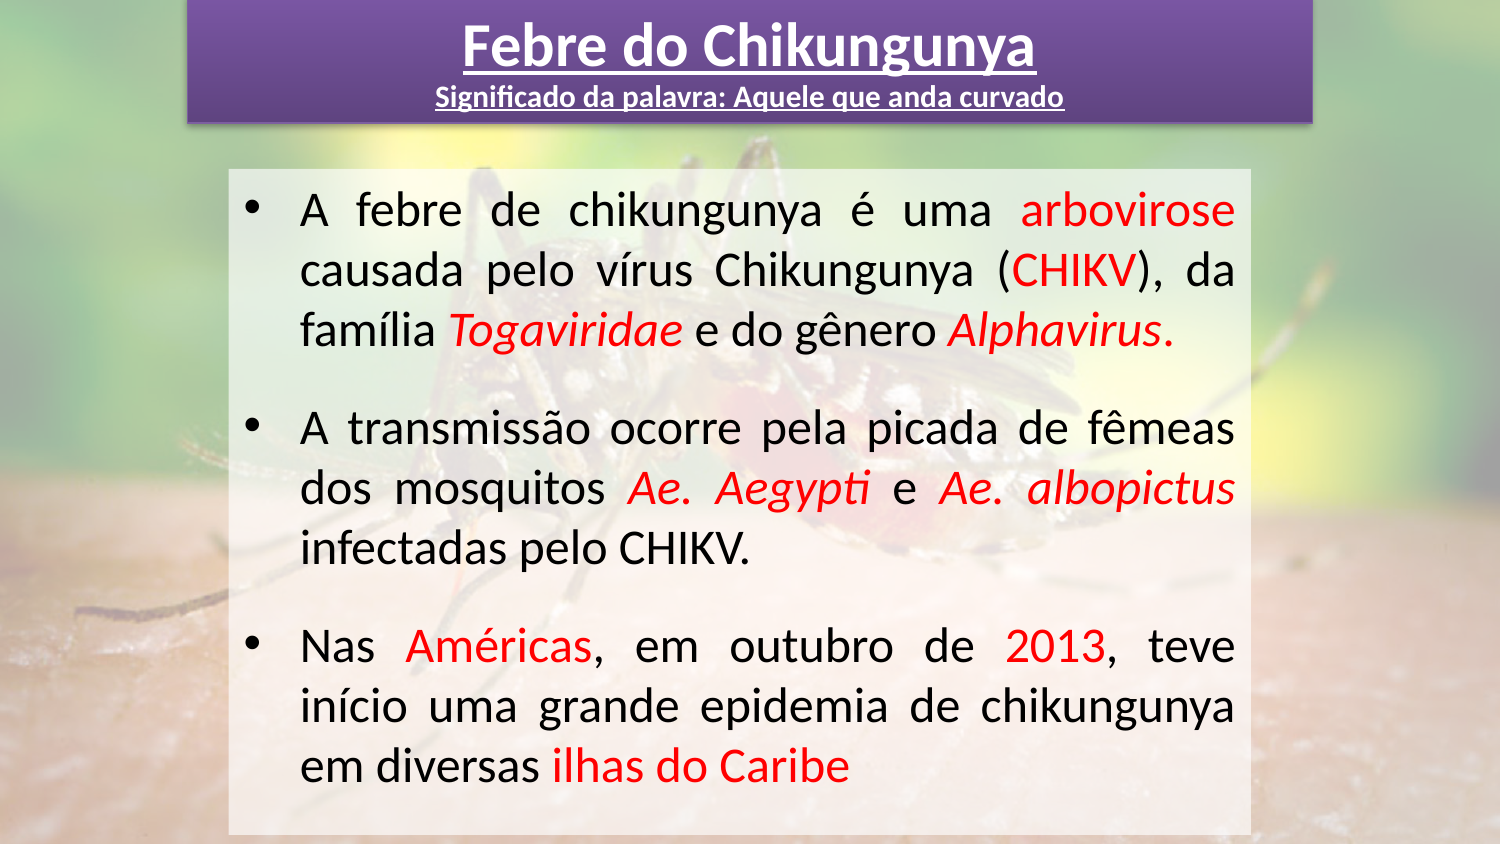

Febre do Chikungunya
Significado da palavra: Aquele que anda curvado

A febre de chikungunya é uma arbovirose causada pelo vírus Chikungunya (CHIKV), da família Togaviridae e do gênero Alphavirus.
A transmissão ocorre pela picada de fêmeas dos mosquitos Ae. Aegypti e Ae. albopictus infectadas pelo CHIKV.
Nas Américas, em outubro de 2013, teve início uma grande epidemia de chikungunya em diversas ilhas do Caribe